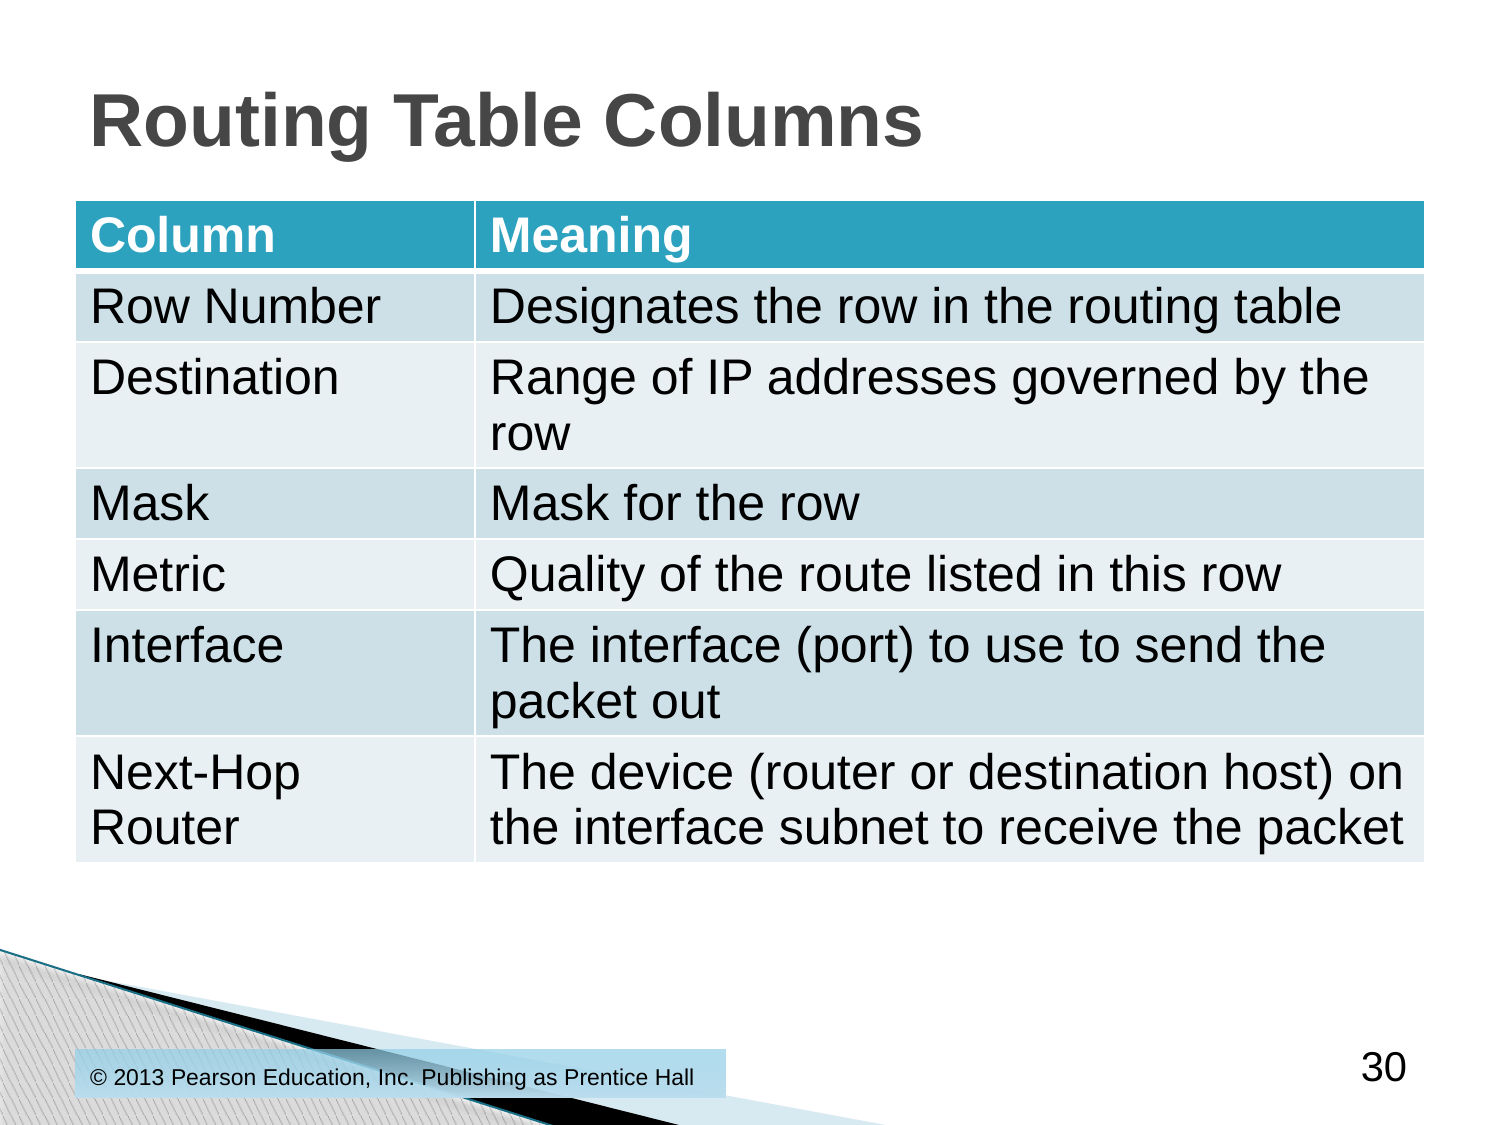

# Routing Table Columns
| Column | Meaning |
| --- | --- |
| Row Number | Designates the row in the routing table |
| Destination | Range of IP addresses governed by the row |
| Mask | Mask for the row |
| Metric | Quality of the route listed in this row |
| Interface | The interface (port) to use to send the packet out |
| Next-Hop Router | The device (router or destination host) on the interface subnet to receive the packet |
30
© 2013 Pearson Education, Inc. Publishing as Prentice Hall